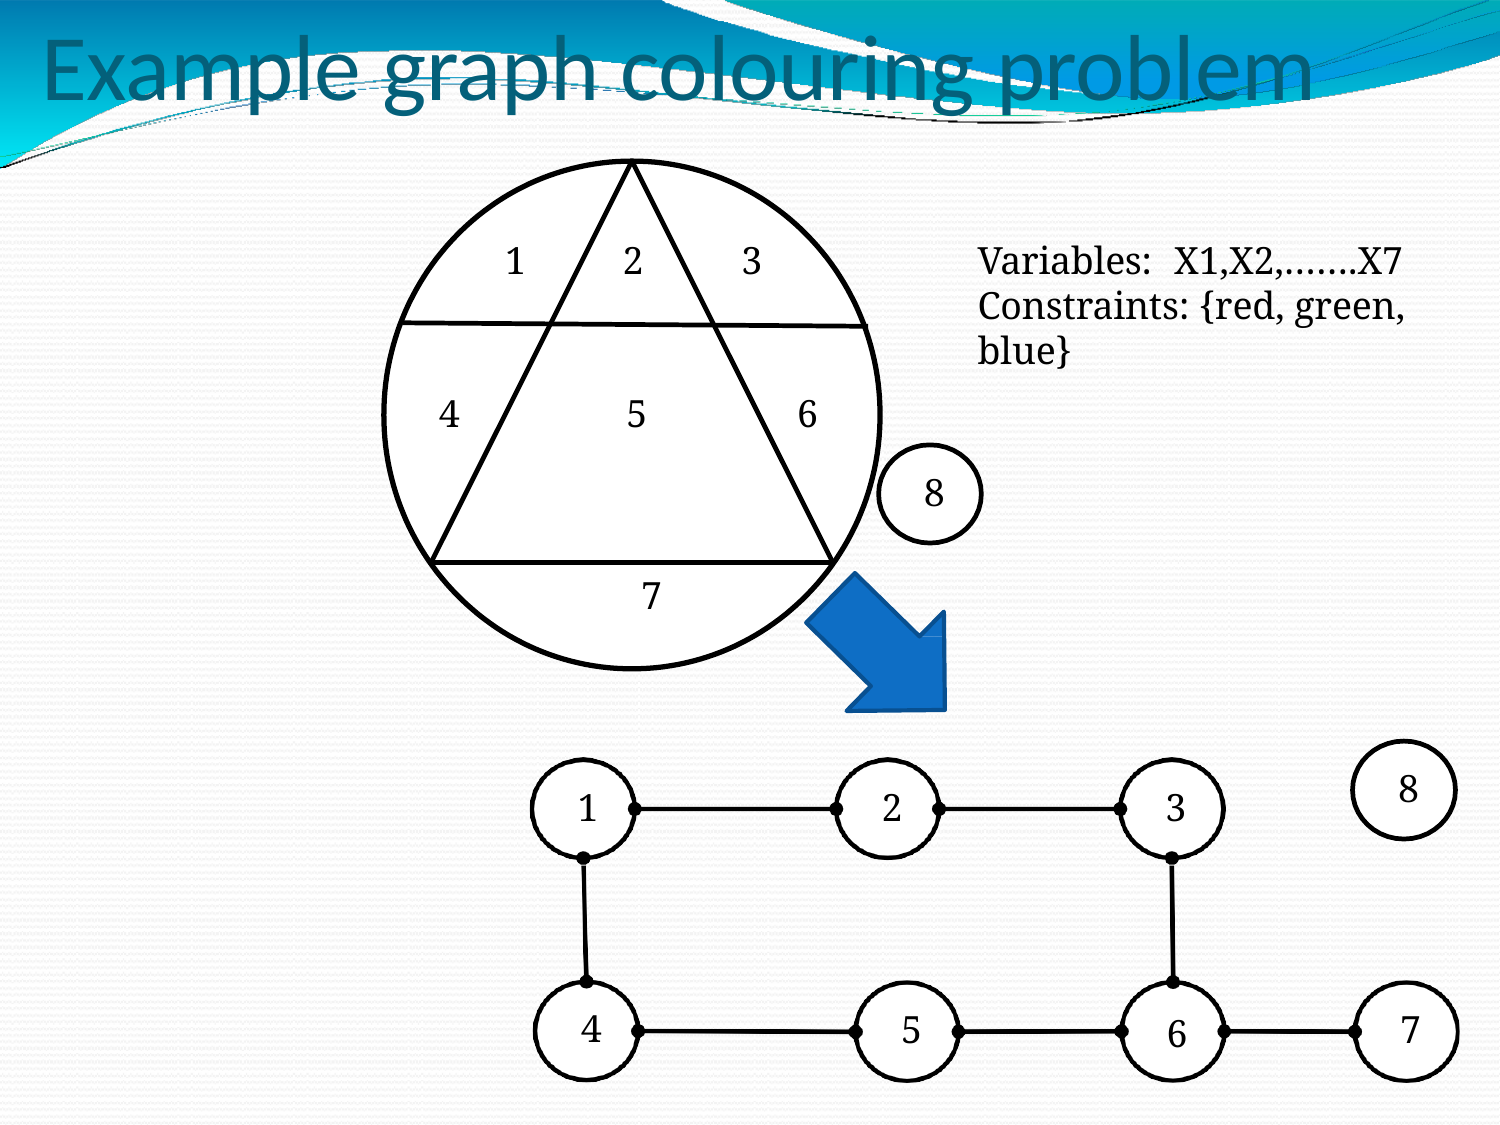

# Example graph colouring problem

1
2
3
Variables:	X1,X2,…….X7  Constraints: {red, green, blue}

4
5
6

8
7

8
1
2
3
4
5
7
6